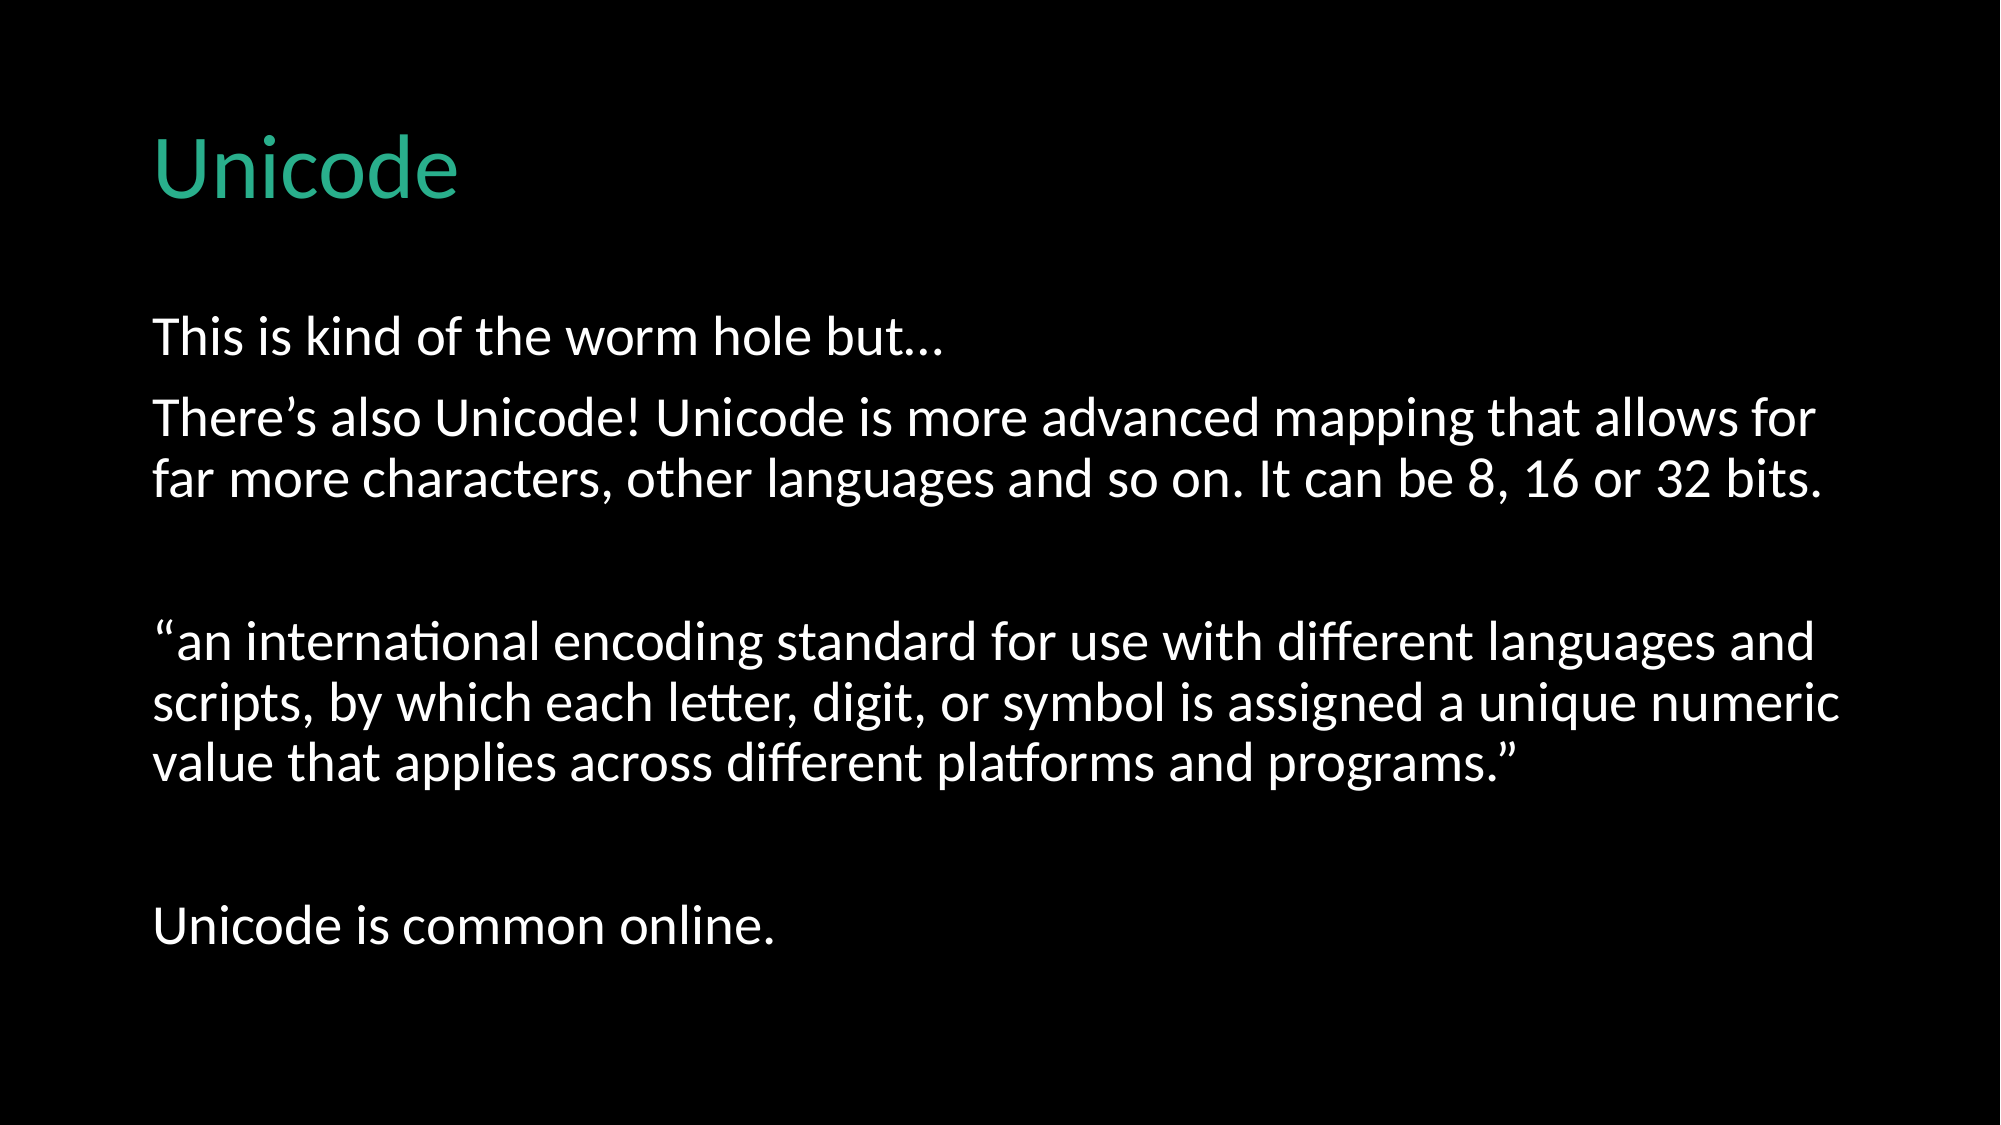

# Unicode
This is kind of the worm hole but…
There’s also Unicode! Unicode is more advanced mapping that allows for far more characters, other languages and so on. It can be 8, 16 or 32 bits.

“an international encoding standard for use with different languages and scripts, by which each letter, digit, or symbol is assigned a unique numeric value that applies across different platforms and programs.”

Unicode is common online.